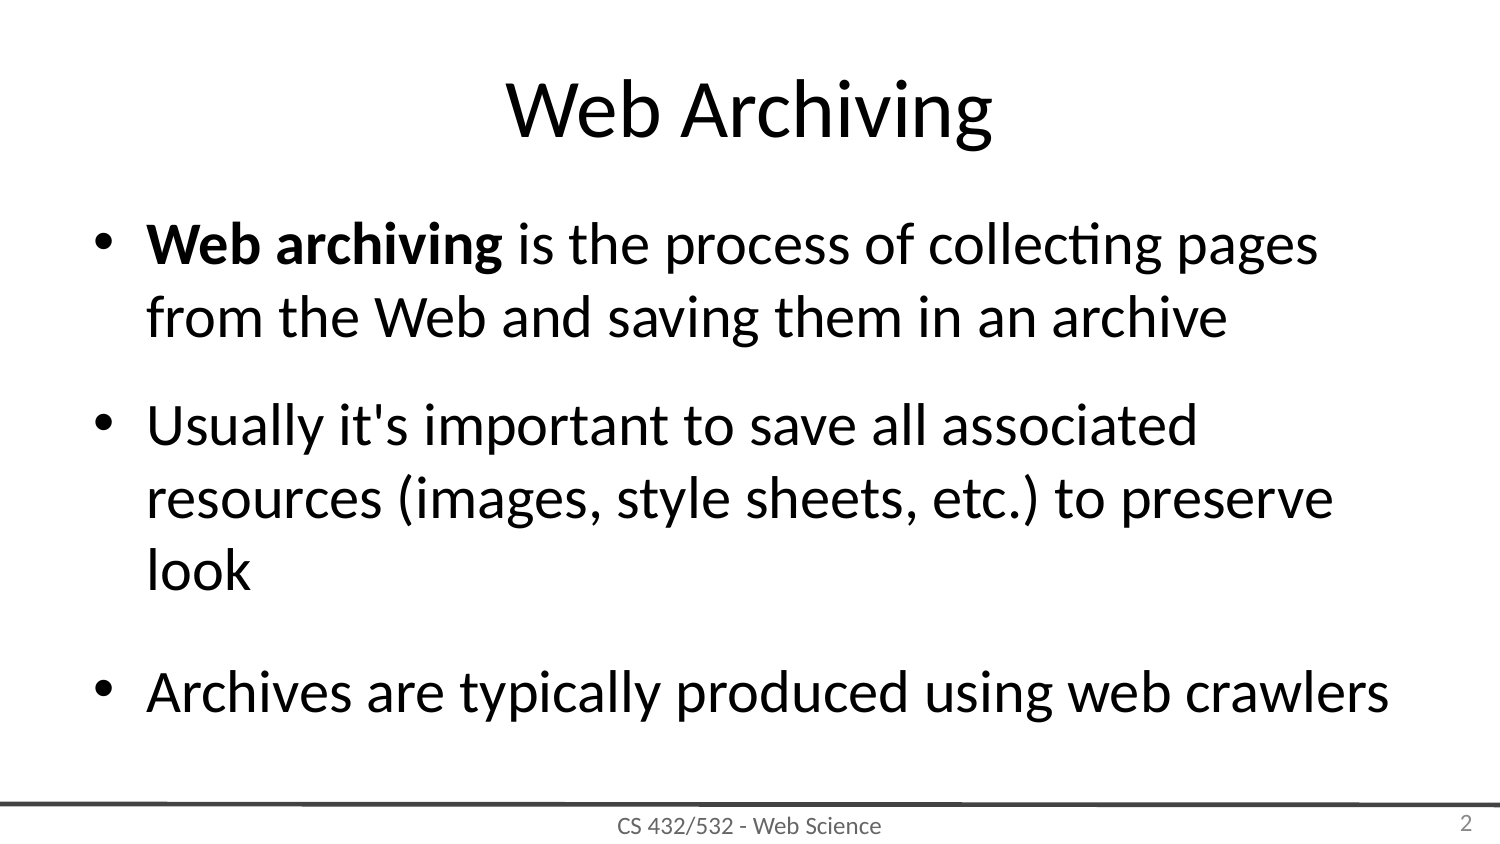

Web Archiving
Web archiving is the process of collecting pages from the Web and saving them in an archive

Usually it's important to save all associated resources (images, style sheets, etc.) to preserve look

Archives are typically produced using web crawlers
2